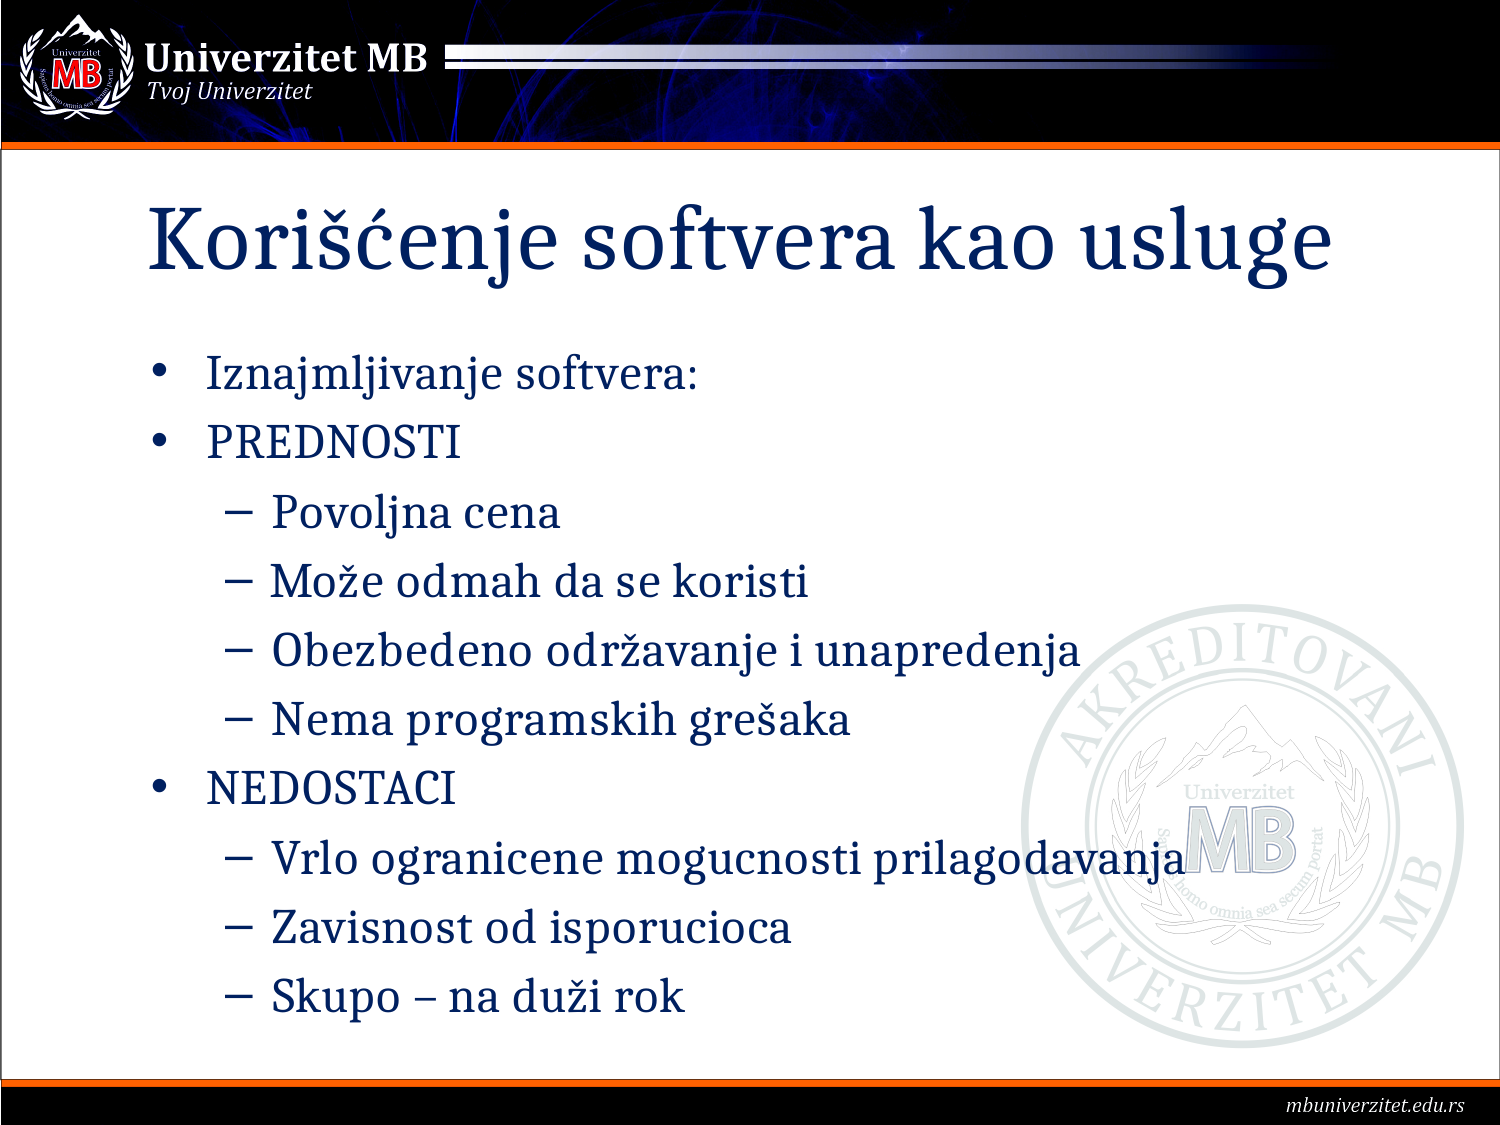

# Korišćenje softvera kao usluge
Iznajmljivanje softvera:
PREDNOSTI
Povoljna cena
Može odmah da se koristi
Obezbedeno održavanje i unapredenja
Nema programskih grešaka
NEDOSTACI
Vrlo ogranicene mogucnosti prilagodavanja
Zavisnost od isporucioca
Skupo – na duži rok